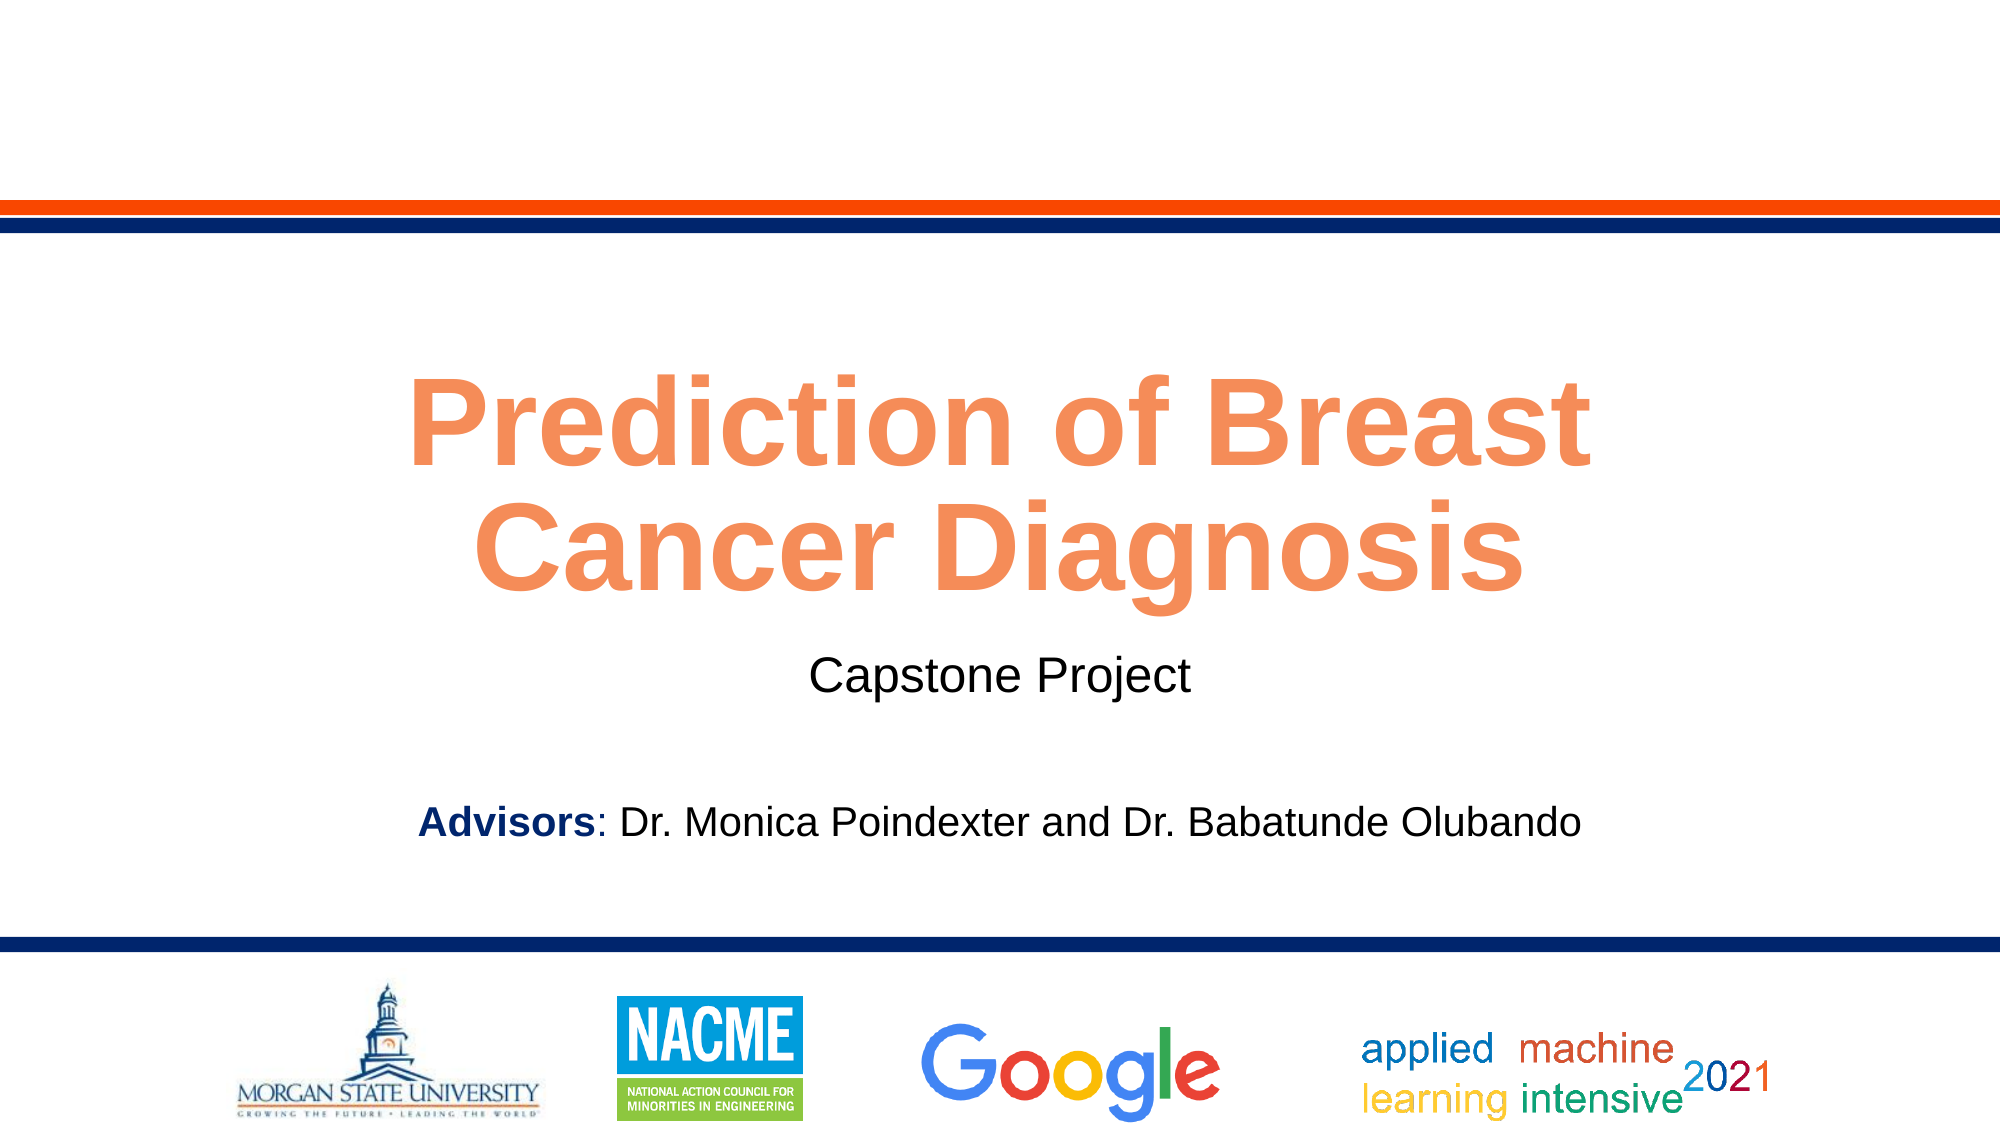

# Prediction of Breast Cancer Diagnosis
Capstone Project

Advisors: Dr. Monica Poindexter and Dr. Babatunde Olubando